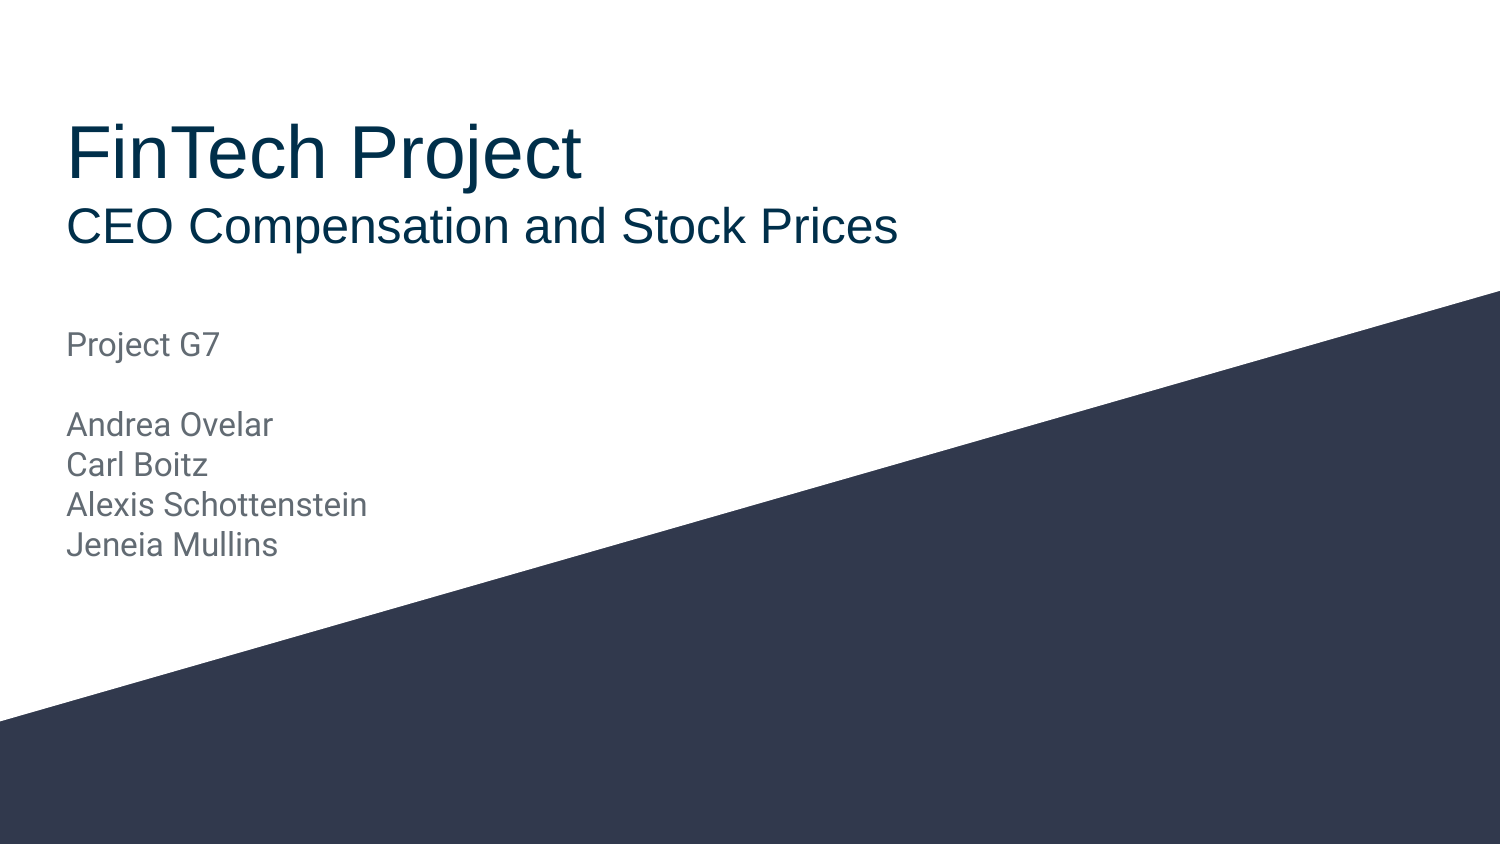

# FinTech Project
CEO Compensation and Stock Prices
Project G7
Andrea Ovelar
Carl Boitz
Alexis Schottenstein
Jeneia Mullins